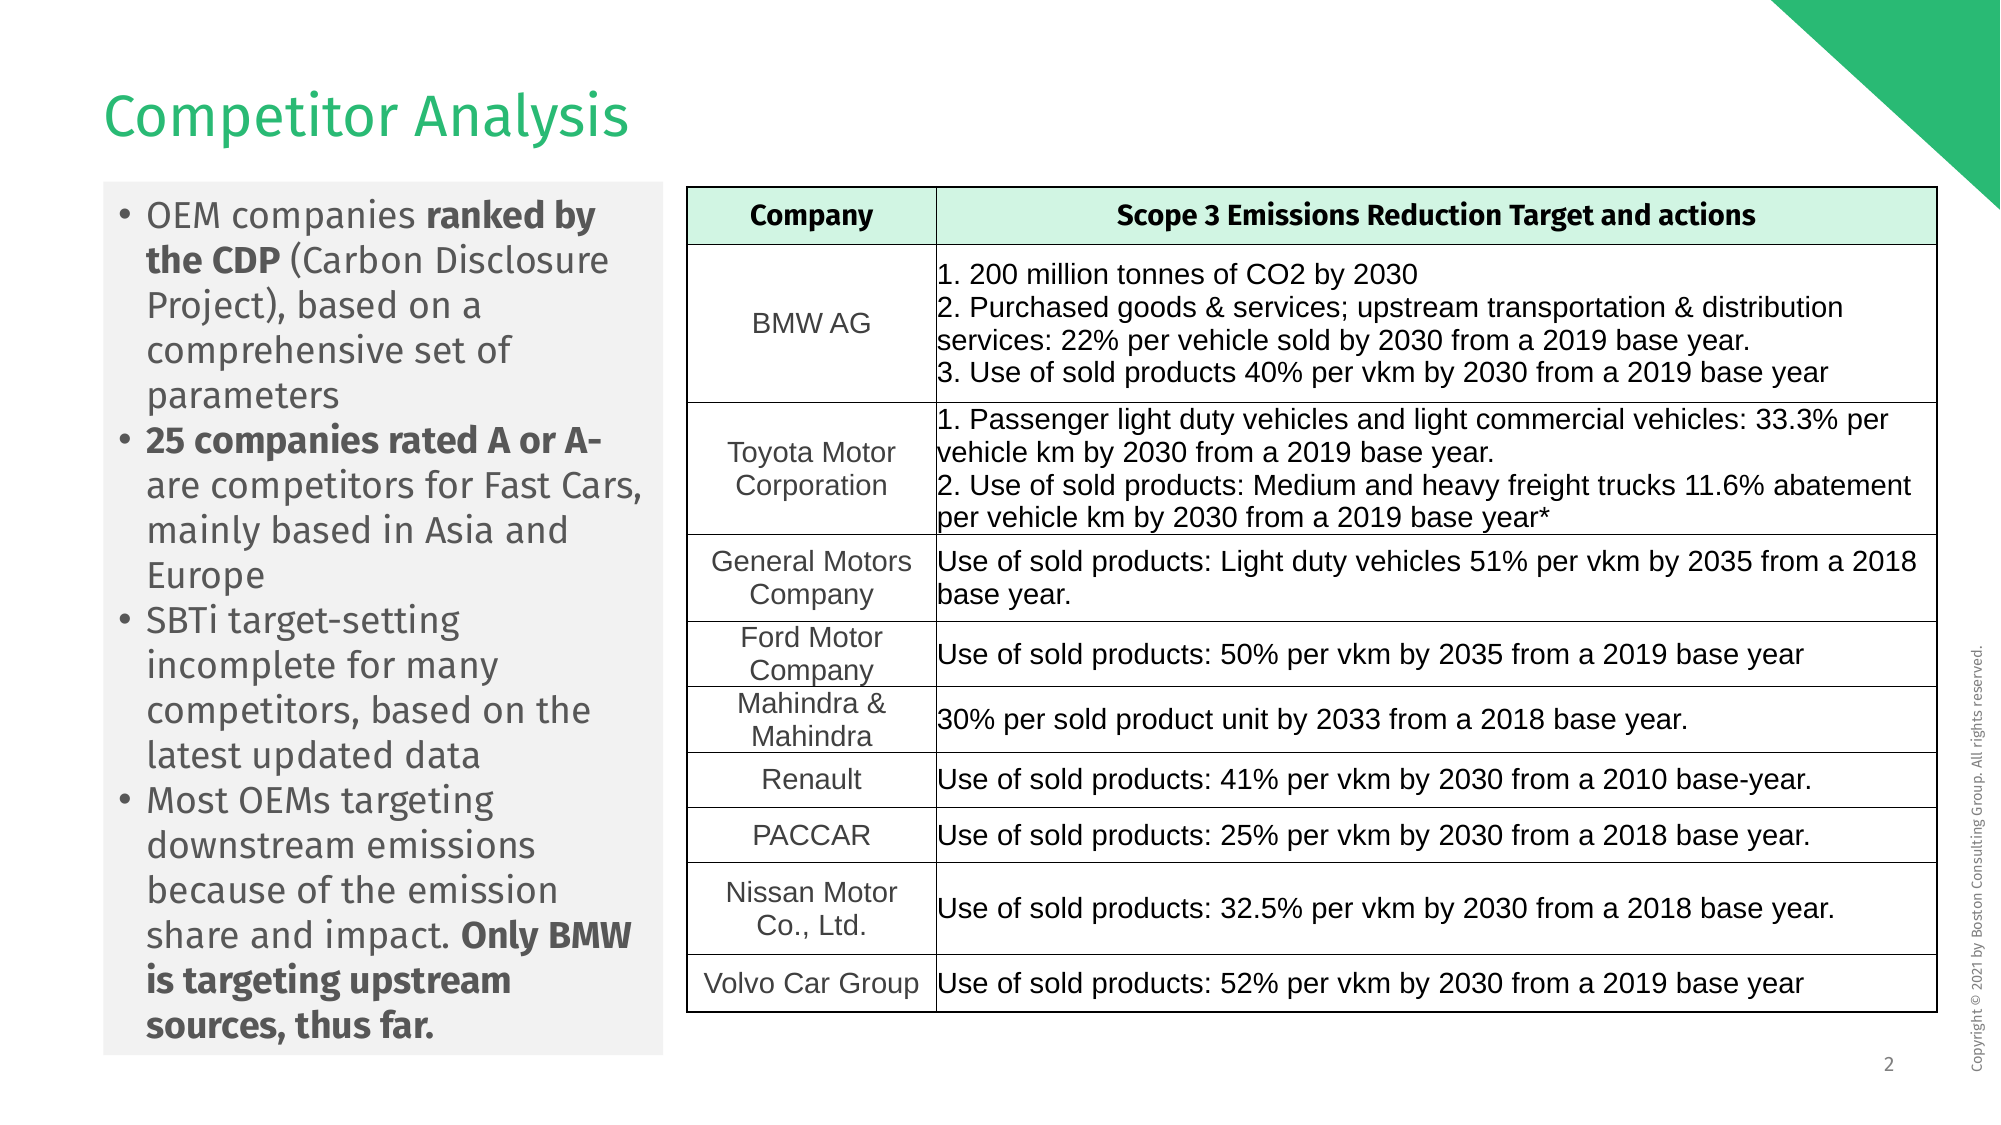

# Competitor Analysis
OEM companies ranked by the CDP (Carbon Disclosure Project), based on a comprehensive set of parameters
25 companies rated A or A- are competitors for Fast Cars, mainly based in Asia and Europe
SBTi target-setting incomplete for many competitors, based on the latest updated data
Most OEMs targeting downstream emissions because of the emission share and impact. Only BMW is targeting upstream sources, thus far.
| Company | Scope 3 Emissions Reduction Target and actions |
| --- | --- |
| BMW AG | 1. 200 million tonnes of CO2 by 2030 2. Purchased goods & services; upstream transportation & distribution services: 22% per vehicle sold by 2030 from a 2019 base year. 3. Use of sold products 40% per vkm by 2030 from a 2019 base year |
| Toyota Motor Corporation | 1. Passenger light duty vehicles and light commercial vehicles: 33.3% per vehicle km by 2030 from a 2019 base year. 2. Use of sold products: Medium and heavy freight trucks 11.6% abatement per vehicle km by 2030 from a 2019 base year\* |
| General Motors Company | Use of sold products: Light duty vehicles 51% per vkm by 2035 from a 2018 base year. |
| Ford Motor Company | Use of sold products: 50% per vkm by 2035 from a 2019 base year |
| Mahindra & Mahindra | 30% per sold product unit by 2033 from a 2018 base year. |
| Renault | Use of sold products: 41% per vkm by 2030 from a 2010 base-year. |
| PACCAR | Use of sold products: 25% per vkm by 2030 from a 2018 base year. |
| Nissan Motor Co., Ltd. | Use of sold products: 32.5% per vkm by 2030 from a 2018 base year. |
| Volvo Car Group | Use of sold products: 52% per vkm by 2030 from a 2019 base year |